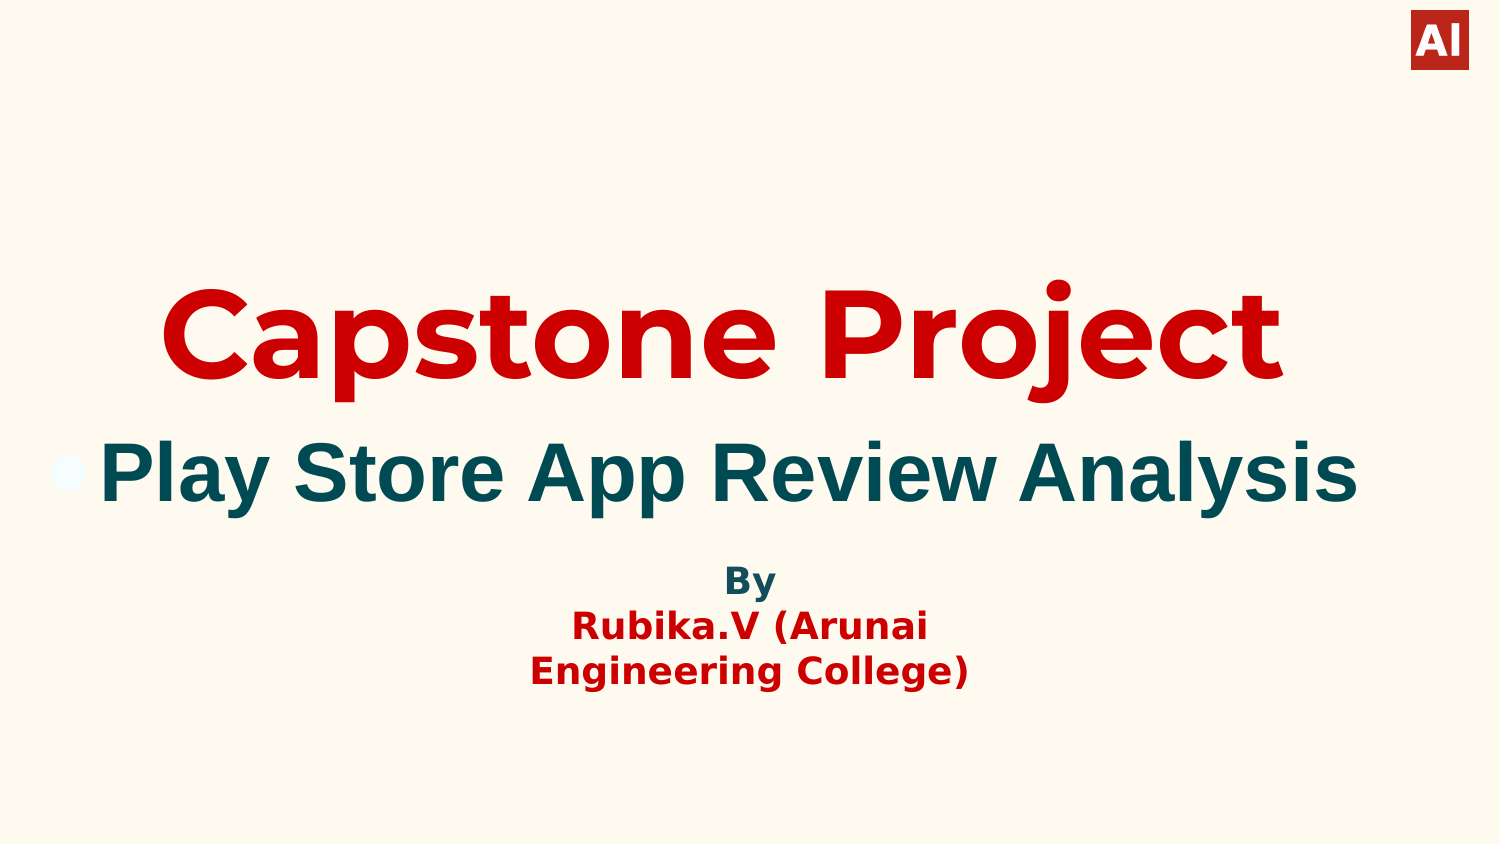

Capstone Project
Play Store App Review Analysis
By
Rubika.V (Arunai Engineering College)